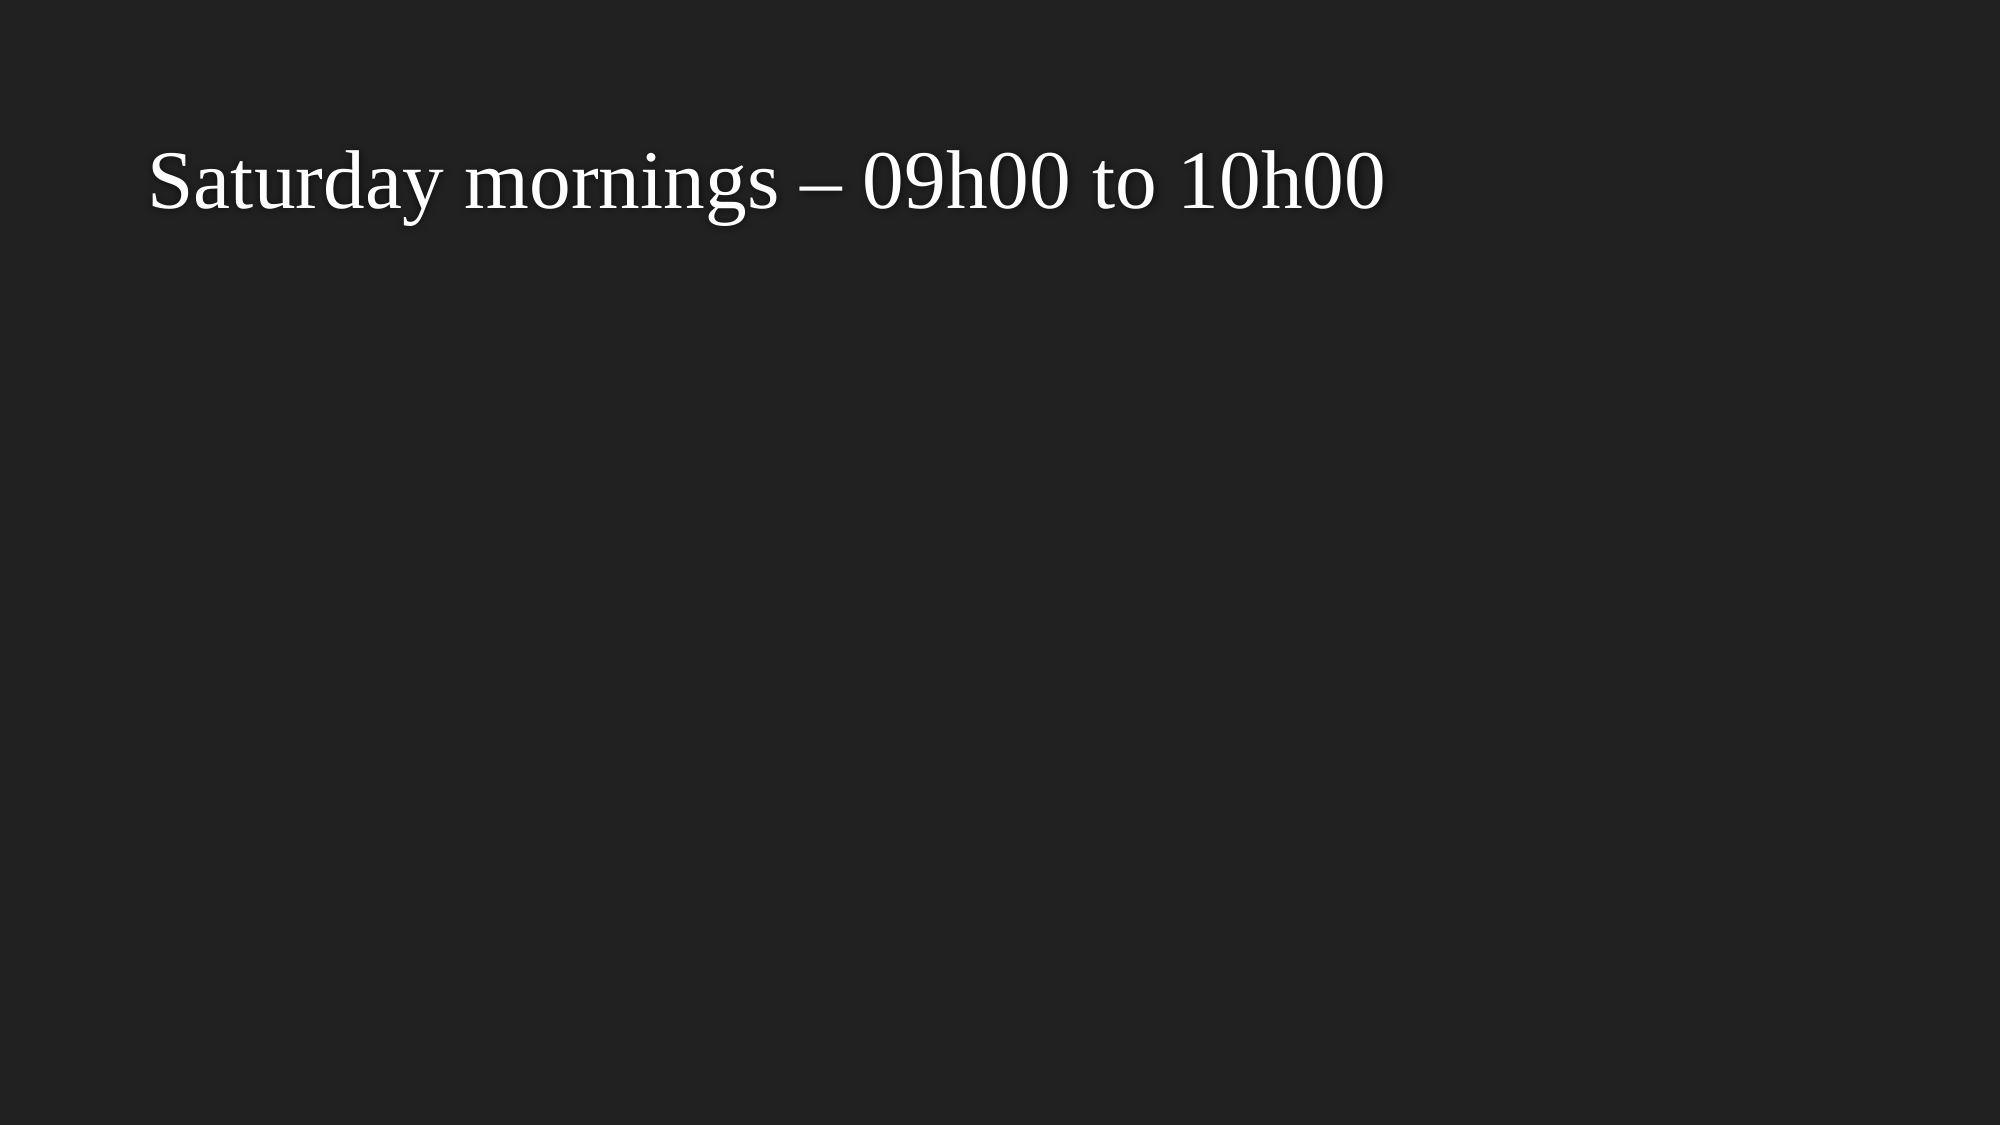

# Saturday mornings – 09h00 to 10h00